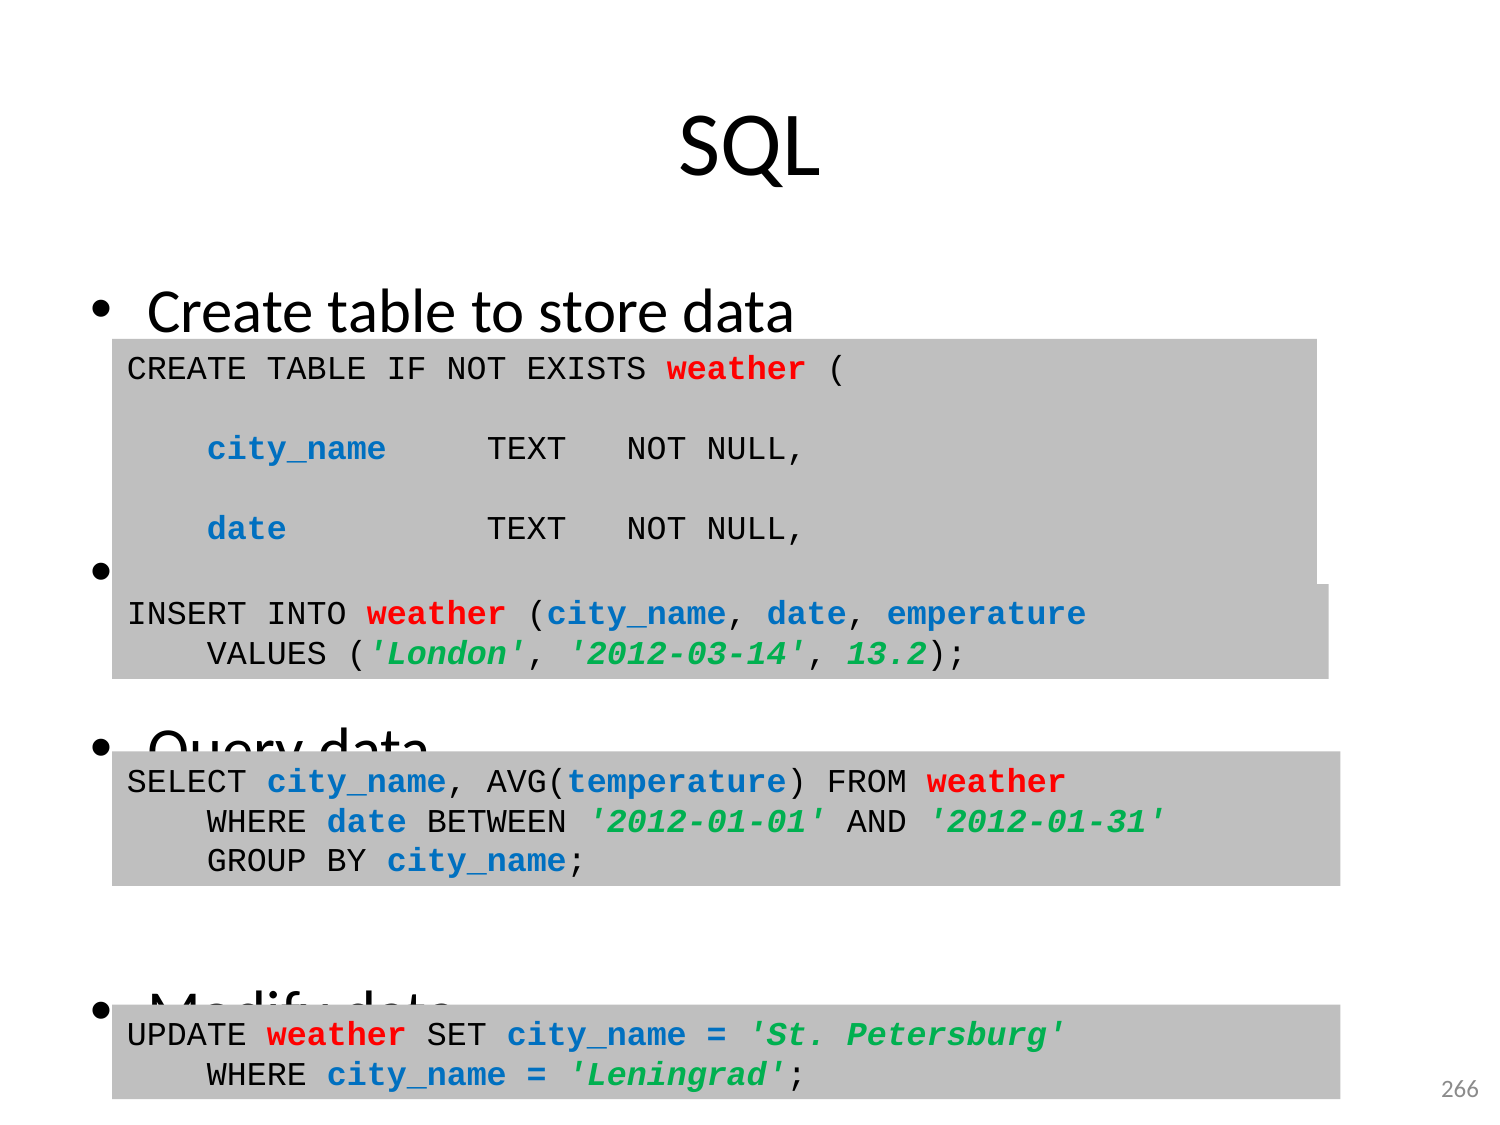

# SQL
Create table to store data

Store data

Query data

Modify data
CREATE TABLE IF NOT EXISTS weather (
    city_name     TEXT   NOT NULL,
    date          TEXT   NOT NULL,
    temperature   REAL   NOT NULL);
INSERT INTO weather (city_name, date, emperature
    VALUES ('London', '2012-03-14', 13.2);
SELECT city_name, AVG(temperature) FROM weather
    WHERE date BETWEEN '2012-01-01' AND '2012-01-31'
    GROUP BY city_name;
UPDATE weather SET city_name = 'St. Petersburg'
    WHERE city_name = 'Leningrad';
266